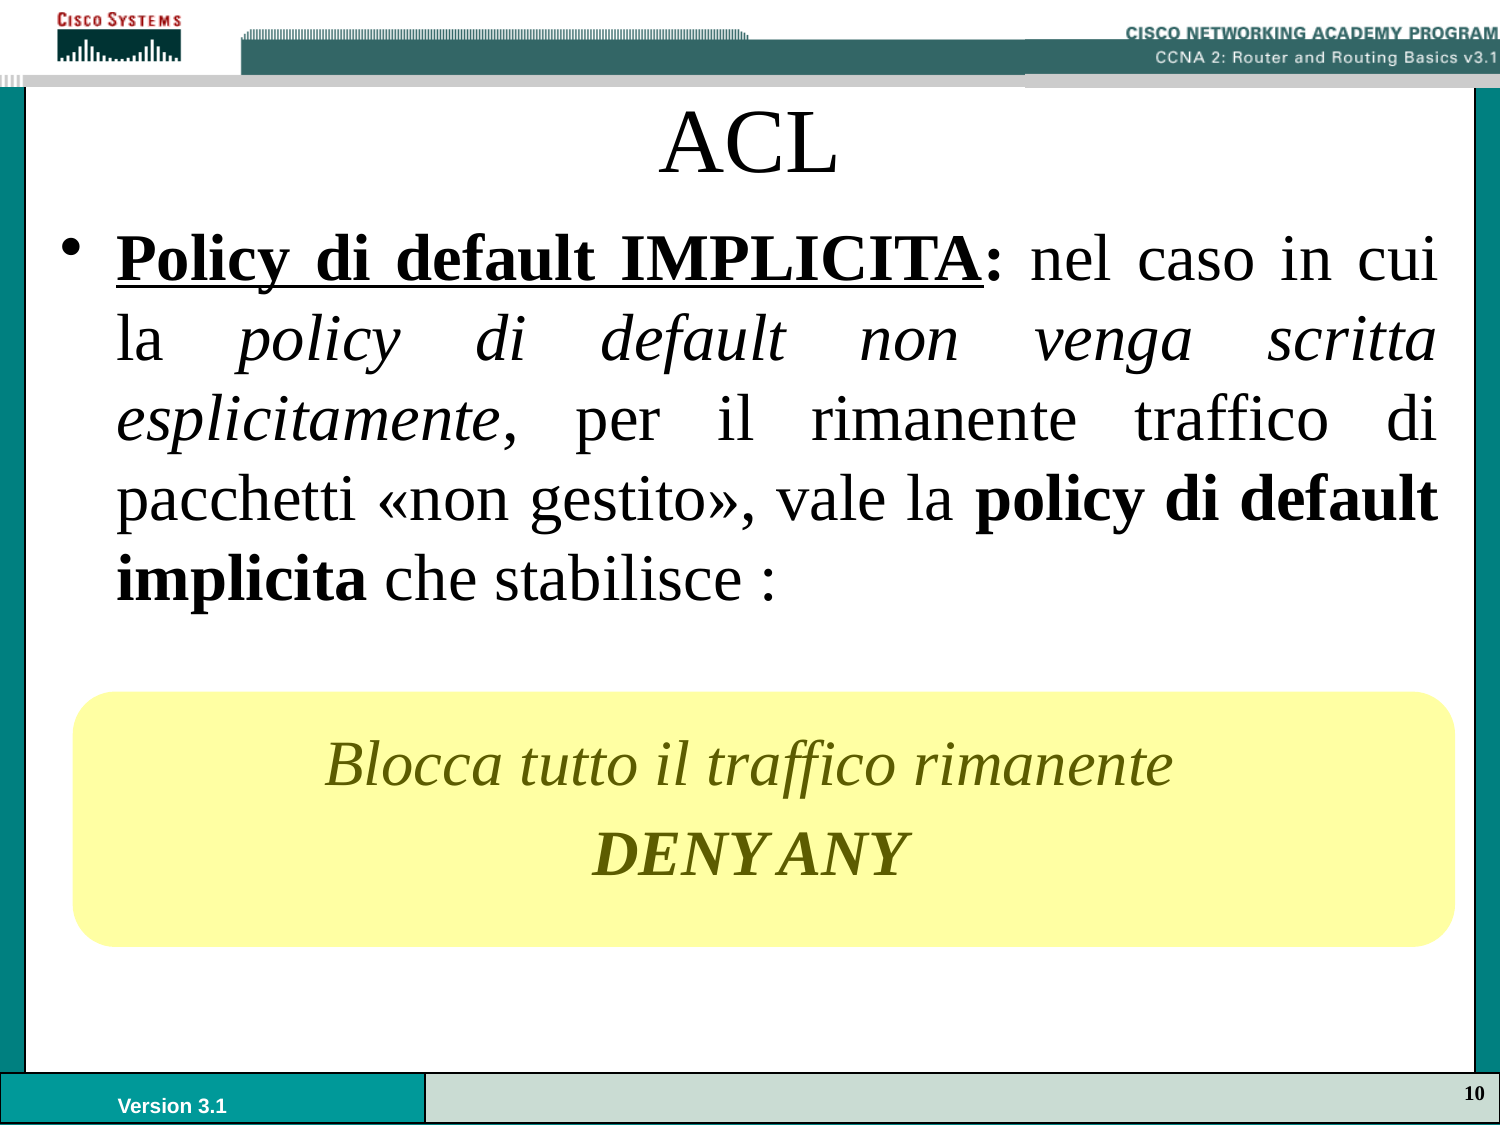

# ACL
Policy di default IMPLICITA: nel caso in cui la policy di default non venga scritta esplicitamente, per il rimanente traffico di pacchetti «non gestito», vale la policy di default implicita che stabilisce :

Blocca tutto il traffico rimanente
DENY ANY